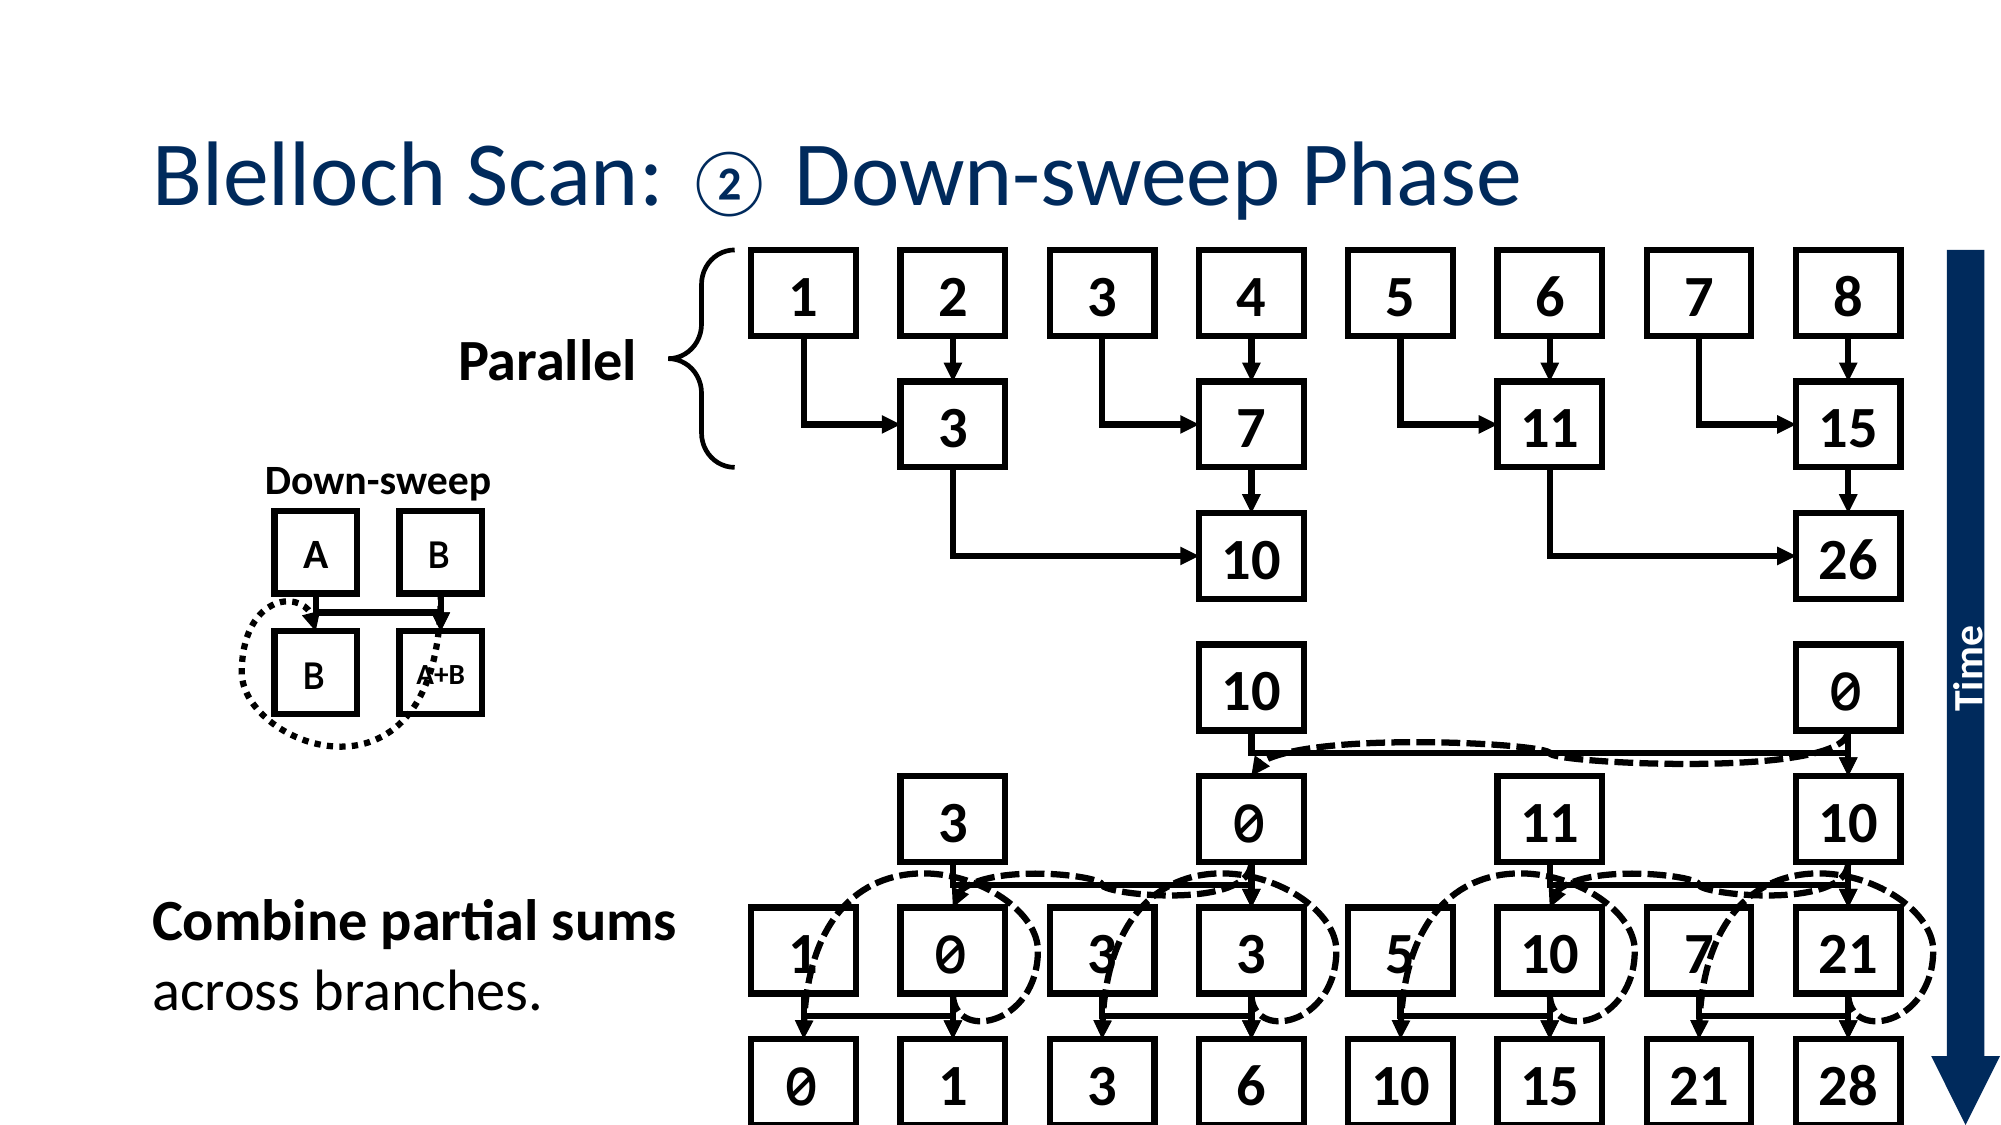

# Blelloch Scan: ② Down-sweep Phase

1
2
3
4
5
6
7
8
Parallel
3
7
11
15
Down-sweep
A
B
10
26
B
A+B
10
0
Time
3
0
11
10
Combine partial sums across branches.
1
0
3
3
5
10
7
21
0
1
3
6
10
15
21
28
11